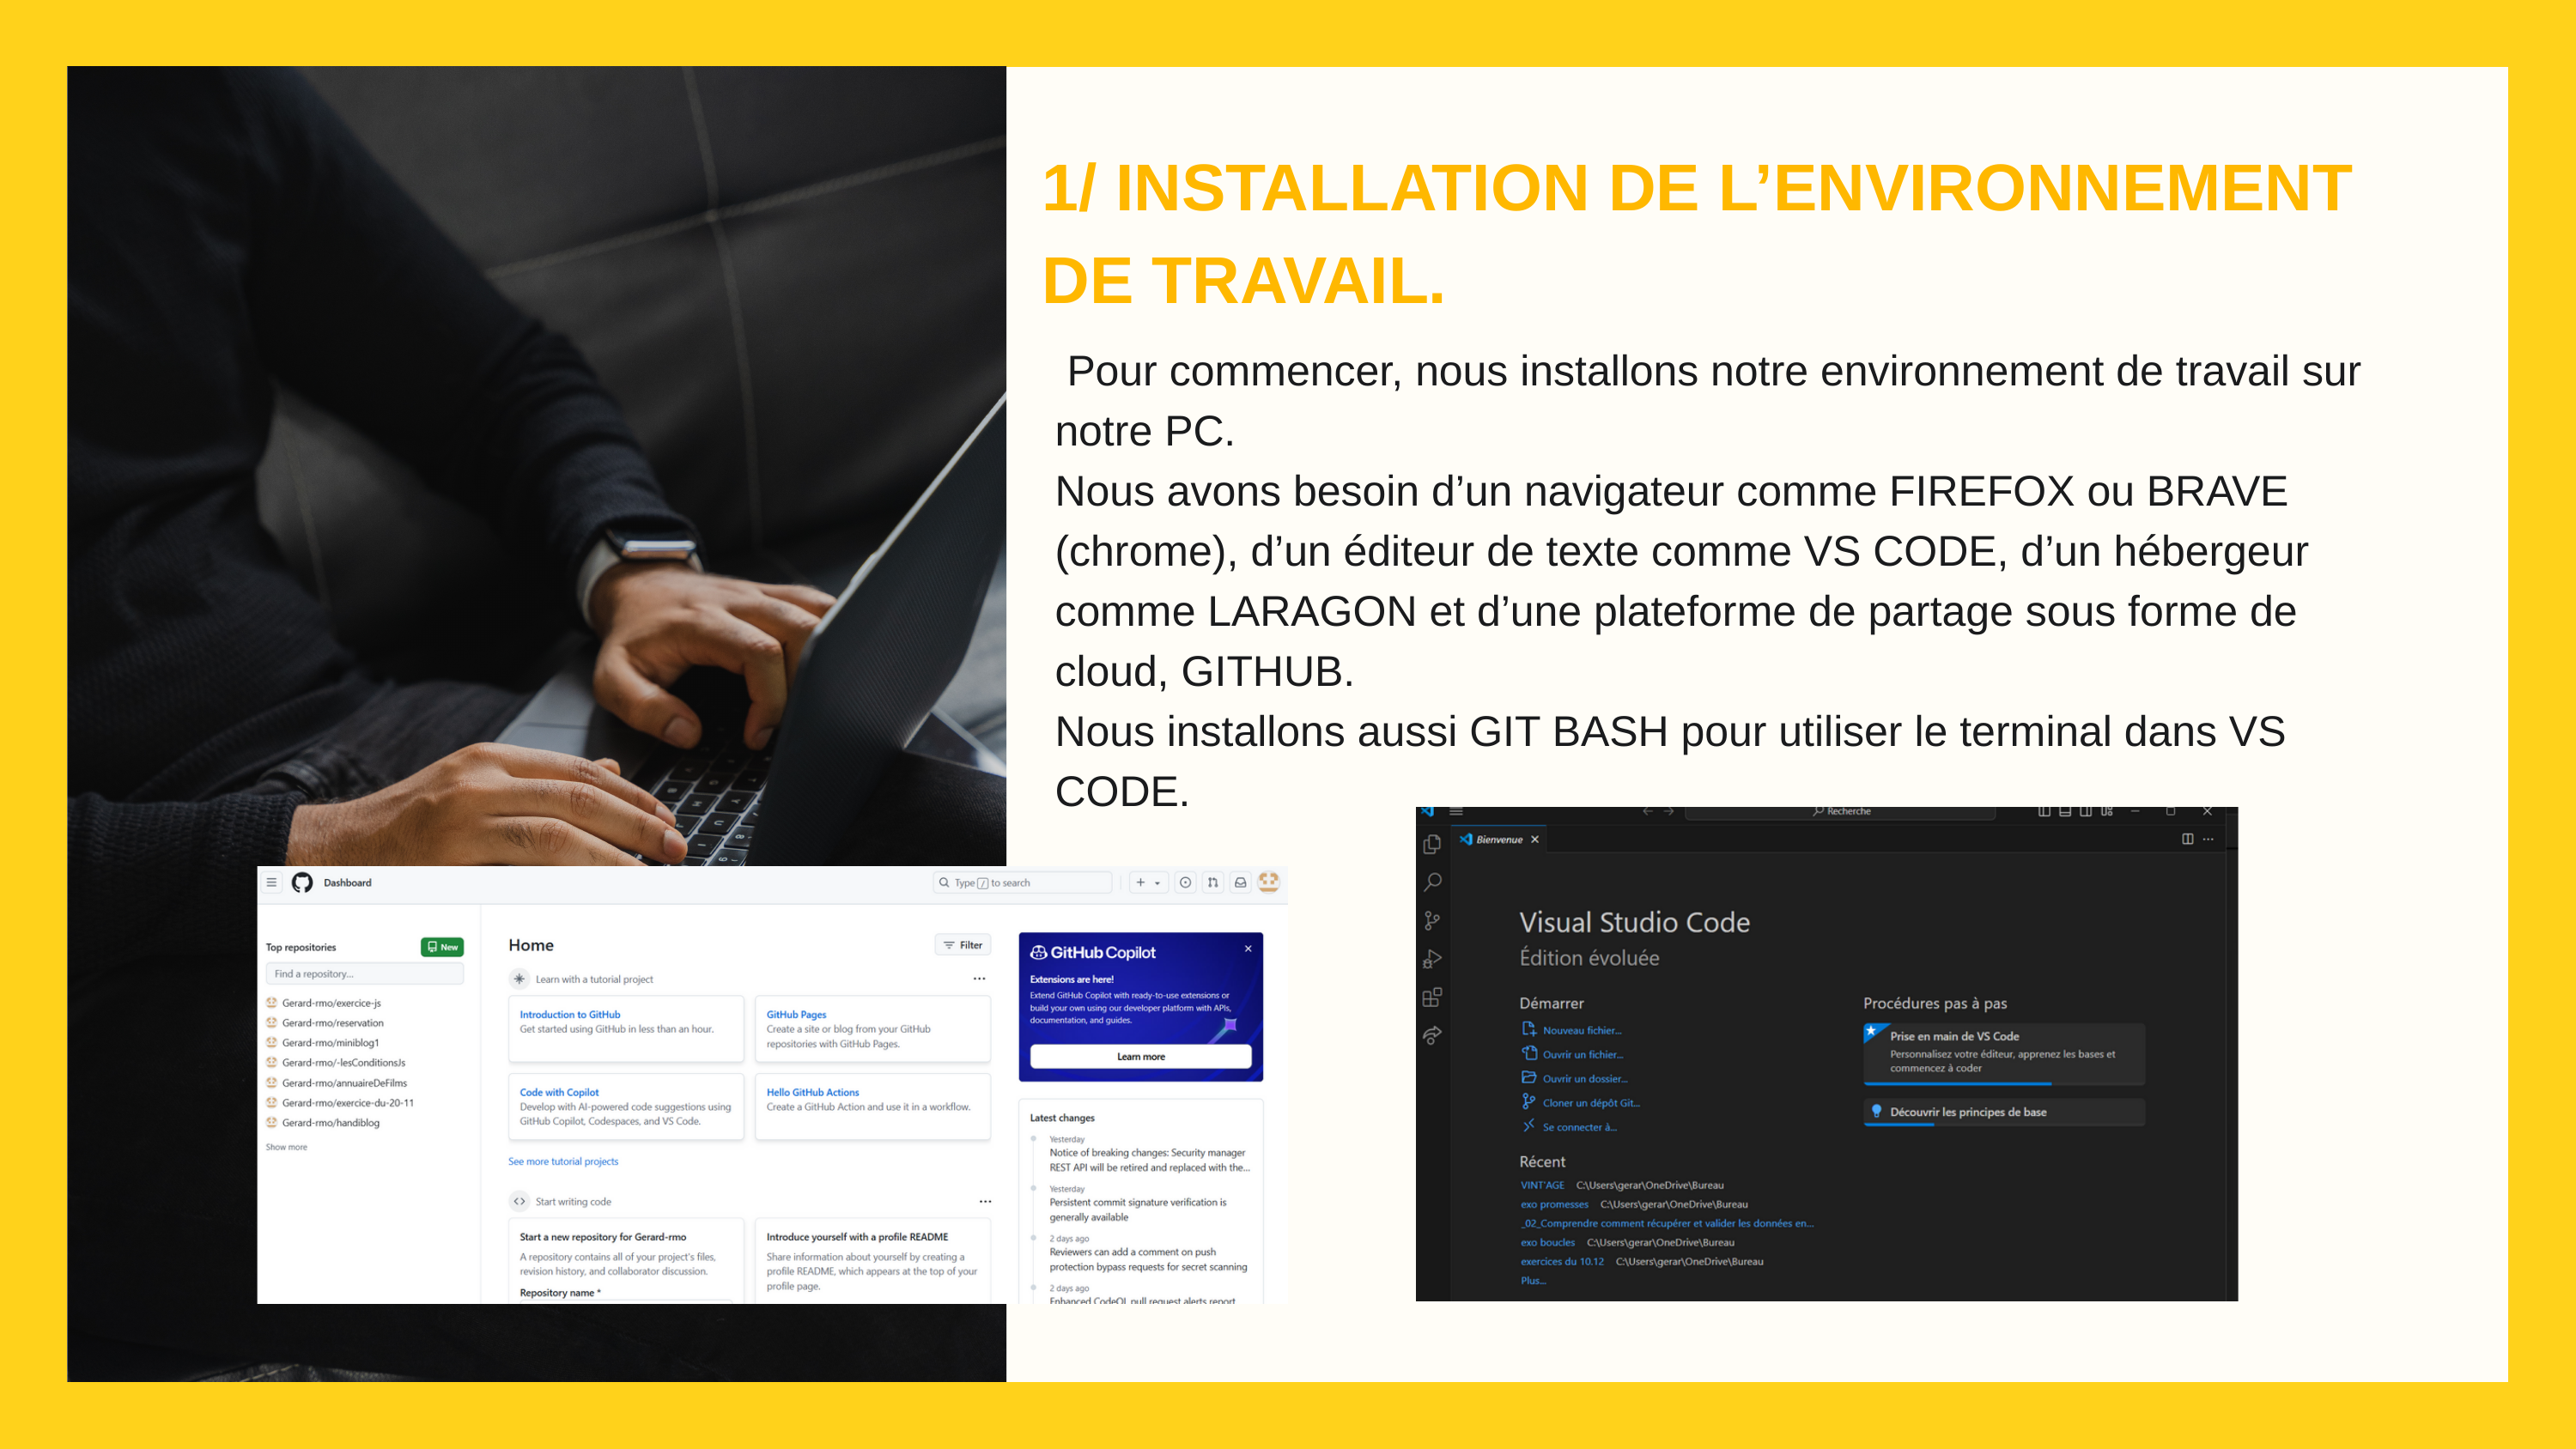

1/ INSTALLATION DE L’ENVIRONNEMENT  DE TRAVAIL.
 Pour commencer, nous installons notre environnement de travail sur notre PC.
Nous avons besoin d’un navigateur comme FIREFOX ou BRAVE (chrome), d’un éditeur de texte comme VS CODE, d’un hébergeur comme LARAGON et d’une plateforme de partage sous forme de cloud, GITHUB.
Nous installons aussi GIT BASH pour utiliser le terminal dans VS CODE.